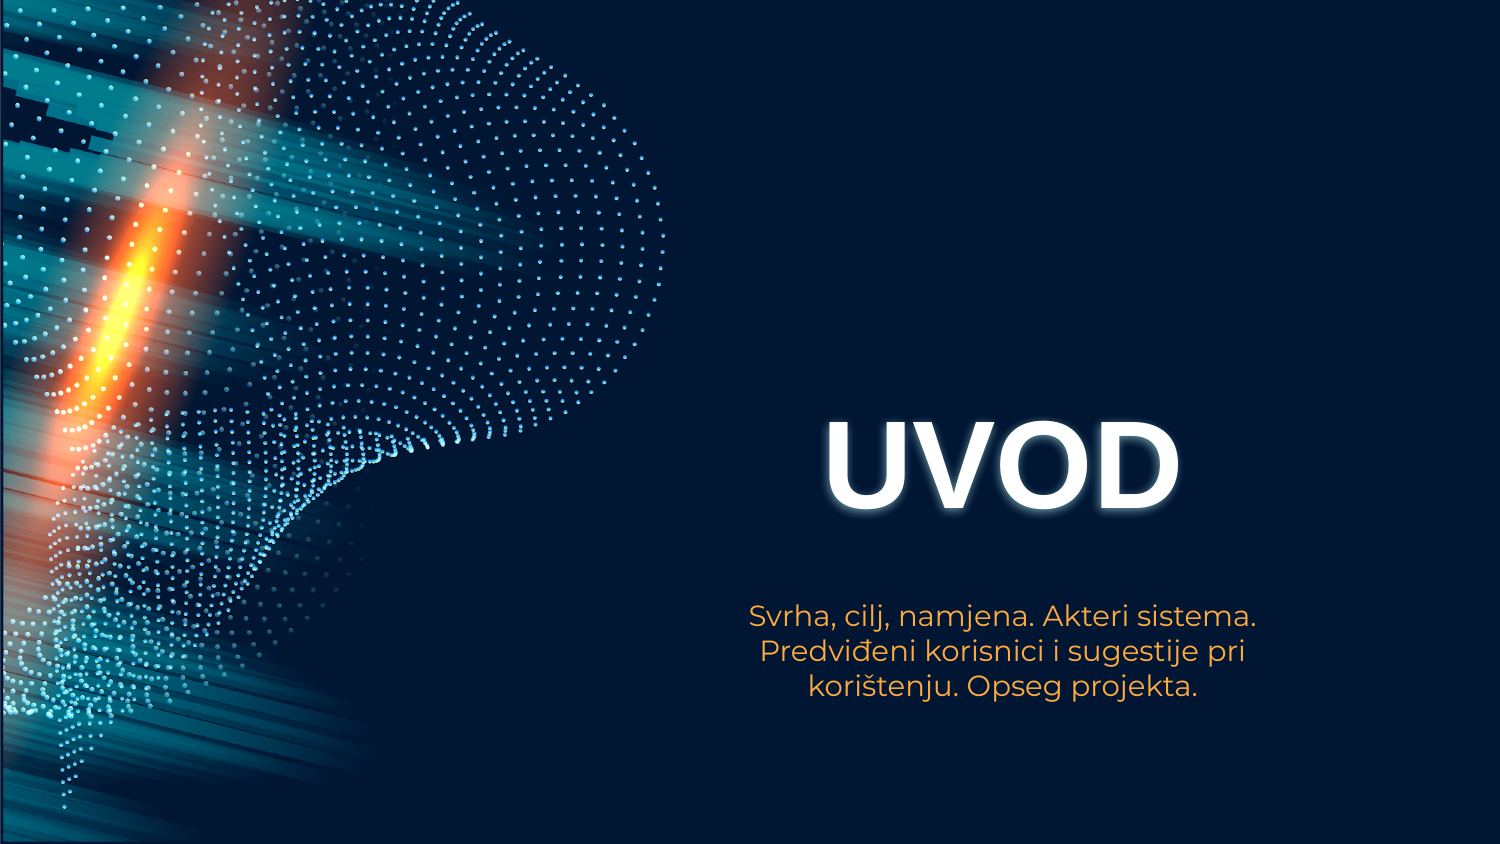

# UVOD
Svrha, cilj, namjena. Akteri sistema. Predviđeni korisnici i sugestije pri korištenju. Opseg projekta.